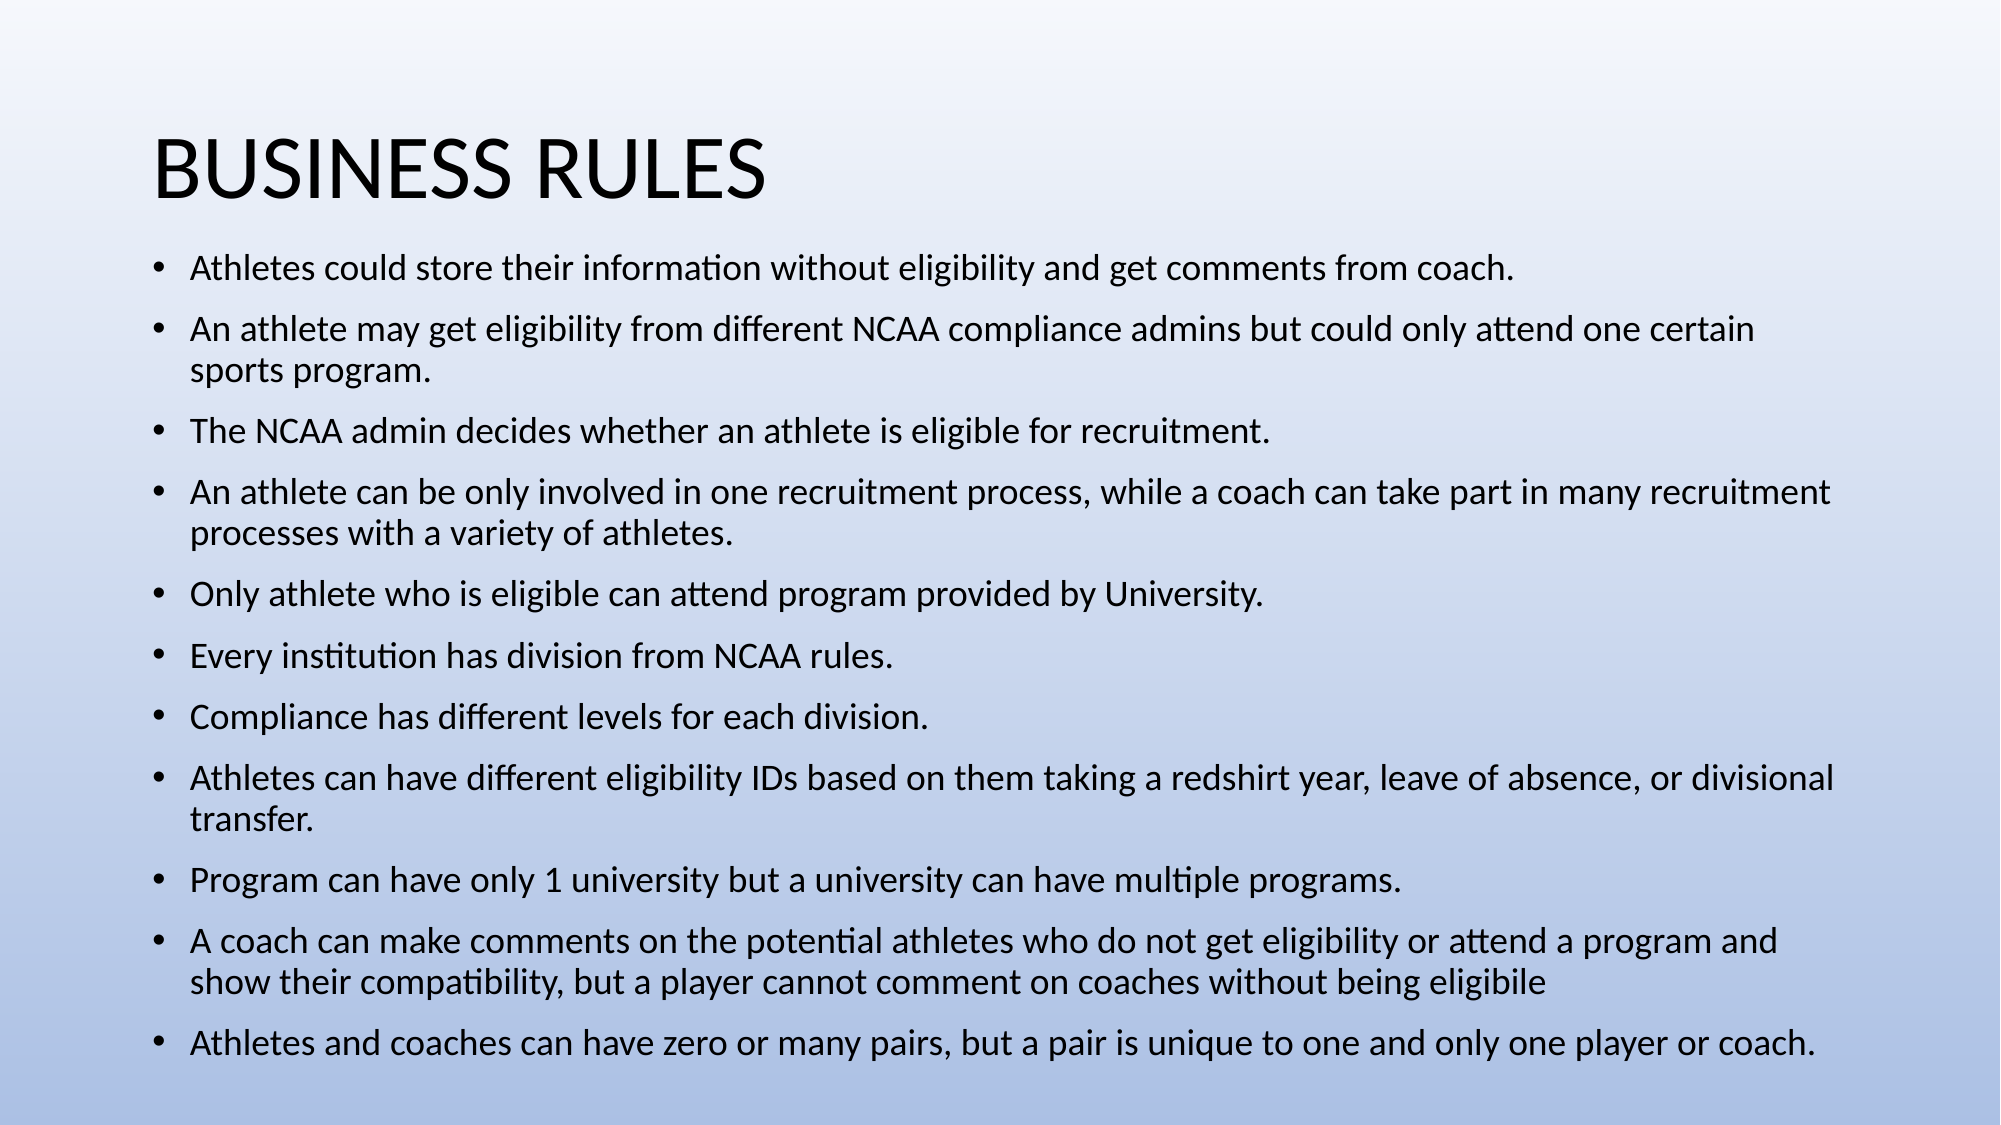

# BUSINESS RULES
Athletes could store their information without eligibility and get comments from coach.
An athlete may get eligibility from different NCAA compliance admins but could only attend one certain sports program.
The NCAA admin decides whether an athlete is eligible for recruitment.
An athlete can be only involved in one recruitment process, while a coach can take part in many recruitment processes with a variety of athletes.
Only athlete who is eligible can attend program provided by University.
Every institution has division from NCAA rules.
Compliance has different levels for each division.
Athletes can have different eligibility IDs based on them taking a redshirt year, leave of absence, or divisional transfer.
Program can have only 1 university but a university can have multiple programs.
A coach can make comments on the potential athletes who do not get eligibility or attend a program and show their compatibility, but a player cannot comment on coaches without being eligibile
Athletes and coaches can have zero or many pairs, but a pair is unique to one and only one player or coach.